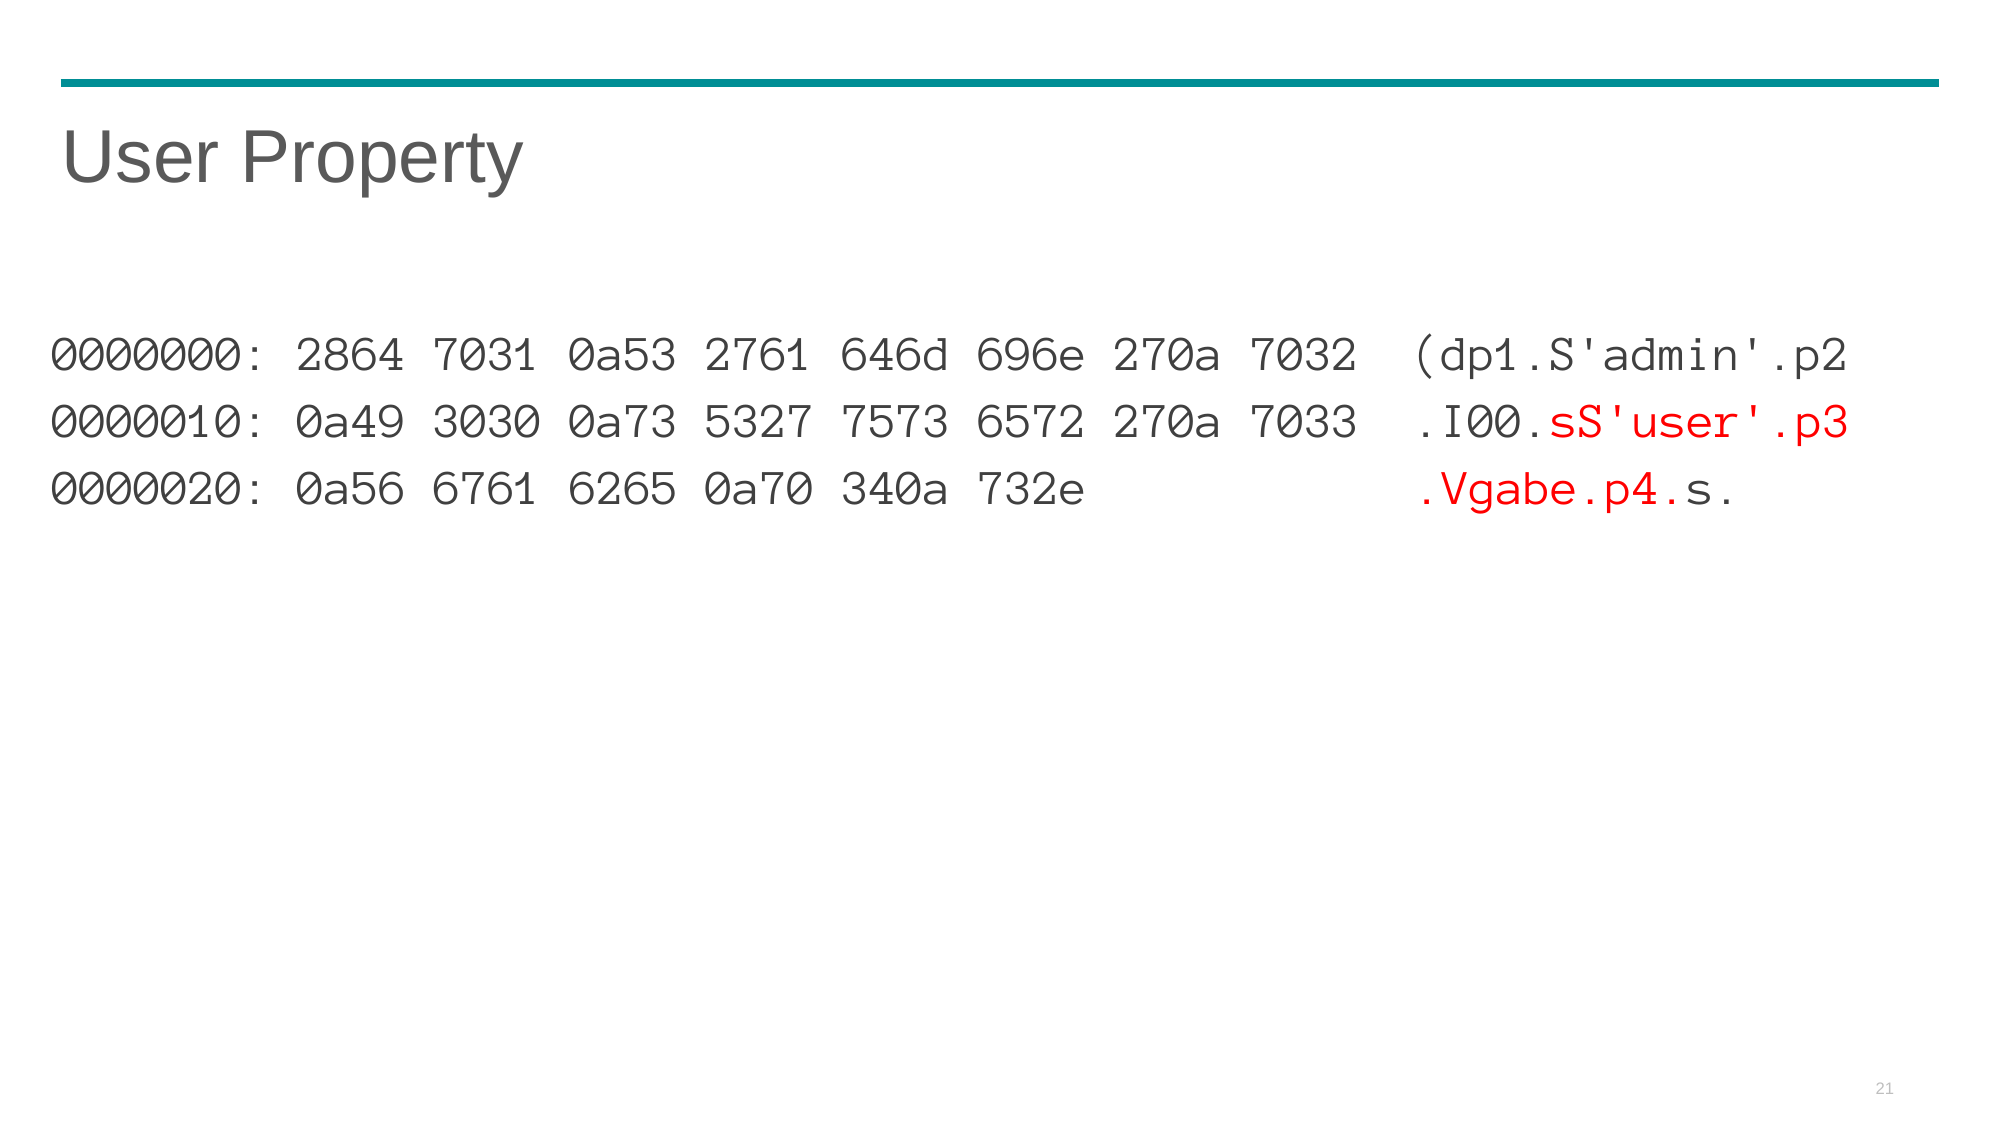

# User Property

0000000: 2864 7031 0a53 2761 646d 696e 270a 7032  (dp1.S'admin'.p2
0000010: 0a49 3030 0a73 5327 7573 6572 270a 7033  .I00.sS'user'.p3
0000020: 0a56 6761 6265 0a70 340a 732e            .Vgabe.p4.s.